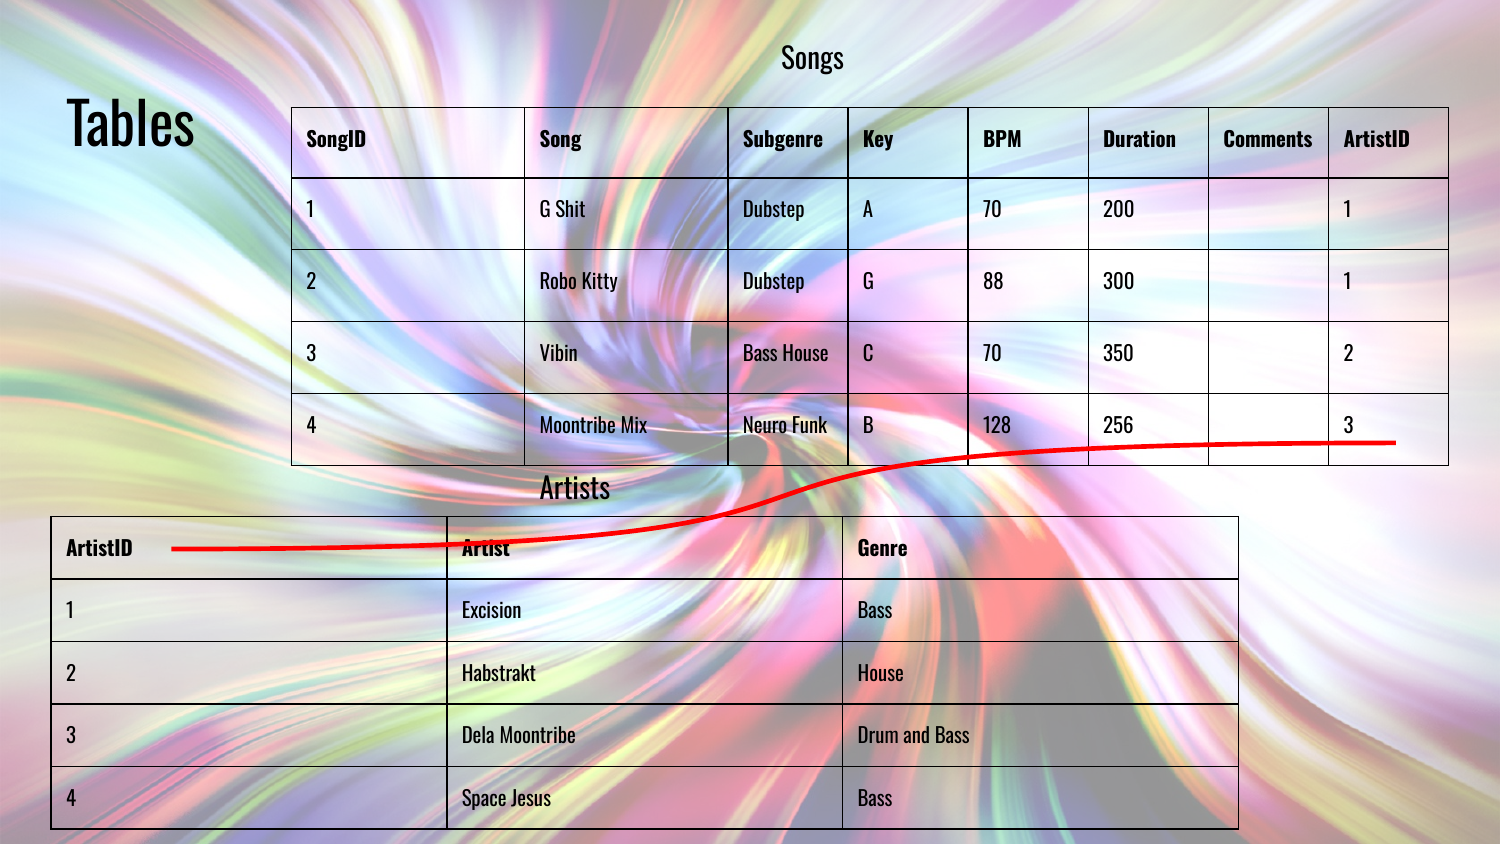

Songs
# Tables
| SongID | Song | Subgenre | Key | BPM | Duration | Comments | ArtistID |
| --- | --- | --- | --- | --- | --- | --- | --- |
| 1 | G Shit | Dubstep | A | 70 | 200 |  | 1 |
| 2 | Robo Kitty | Dubstep | G | 88 | 300 |  | 1 |
| 3 | Vibin | Bass House | C | 70 | 350 |  | 2 |
| 4 | Moontribe Mix | Neuro Funk | B | 128 | 256 |  | 3 |
Artists
| ArtistID | Artist | Genre |
| --- | --- | --- |
| 1 | Excision | Bass |
| 2 | Habstrakt | House |
| 3 | Dela Moontribe | Drum and Bass |
| 4 | Space Jesus | Bass |